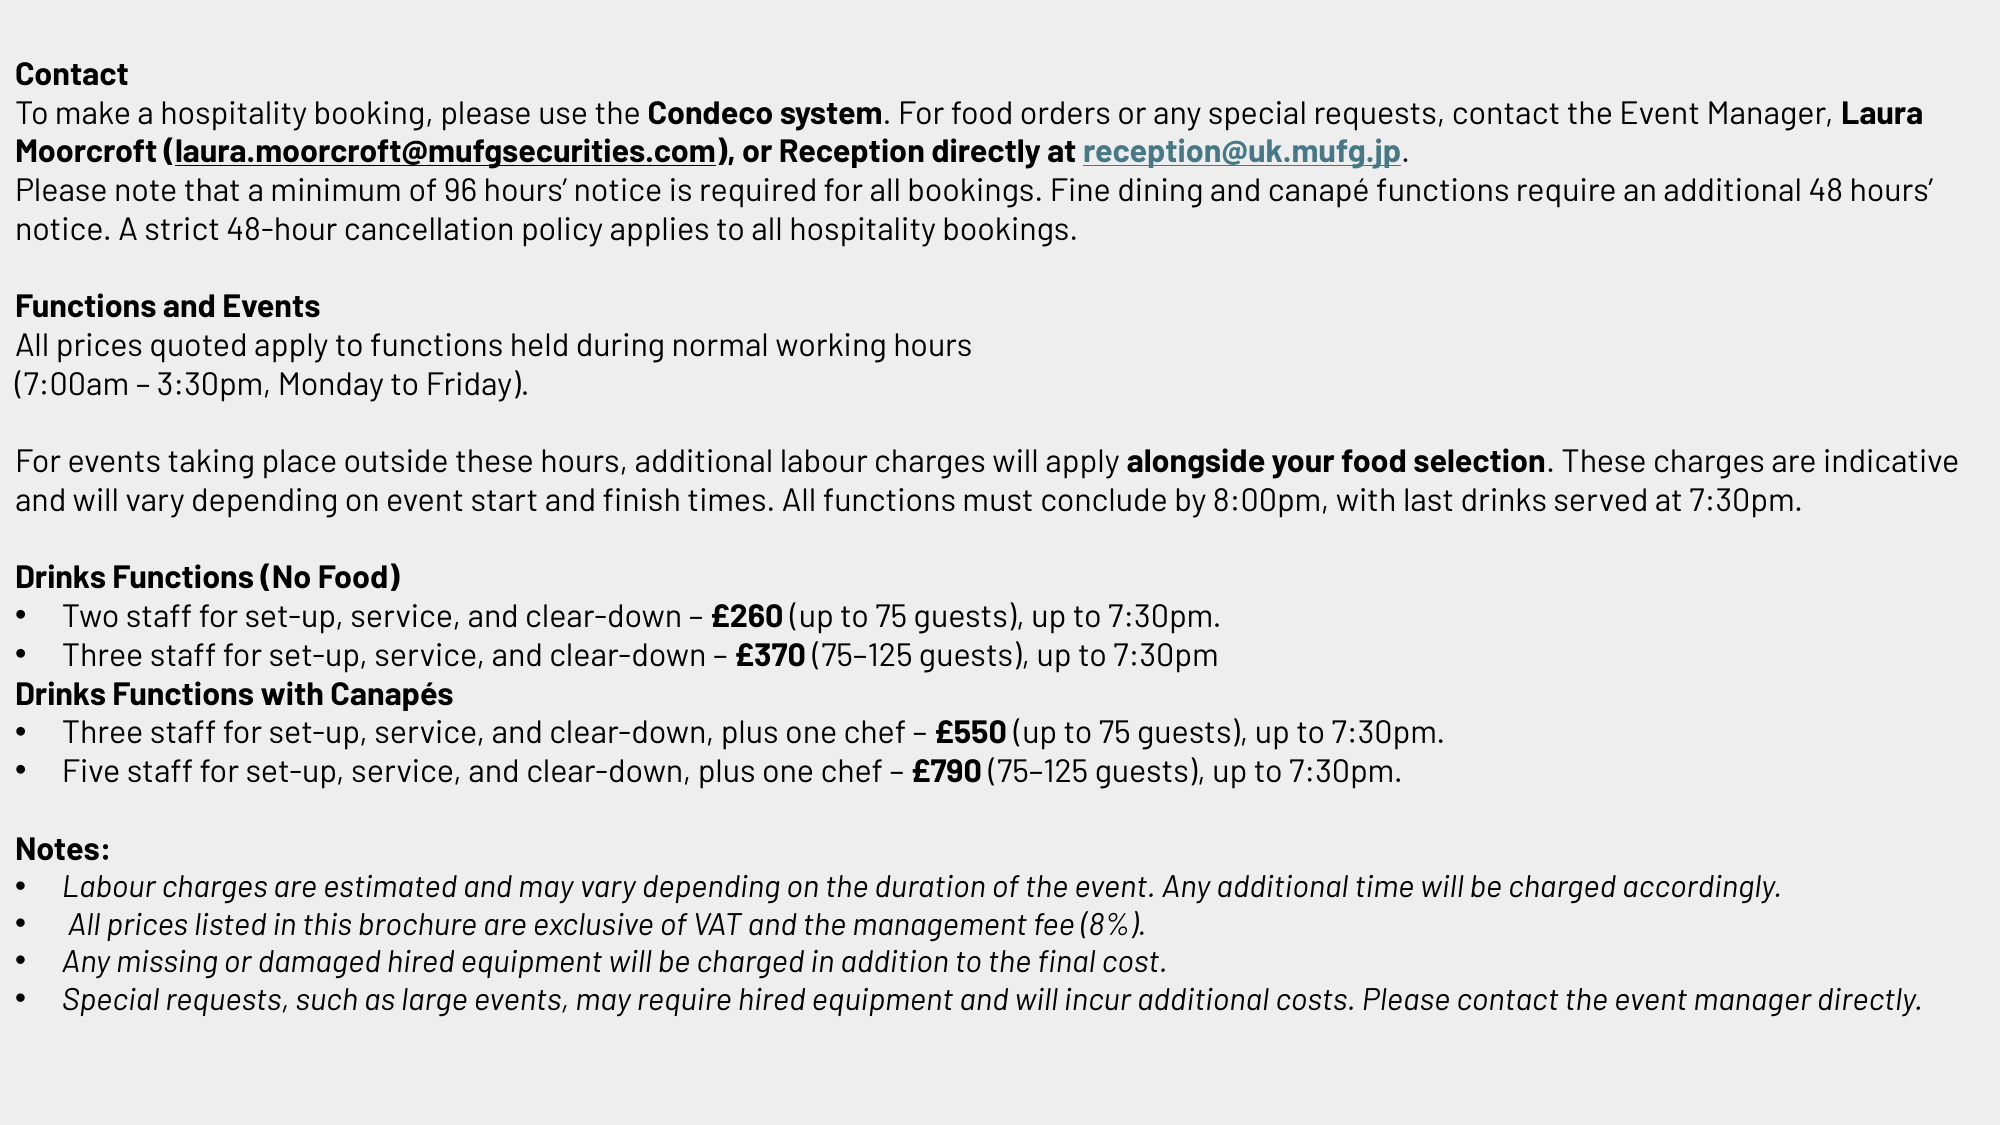

Contact
To make a hospitality booking, please use the Condeco system. For food orders or any special requests, contact the Event Manager, Laura Moorcroft (laura.moorcroft@mufgsecurities.com), or Reception directly at reception@uk.mufg.jp.
Please note that a minimum of 96 hours’ notice is required for all bookings. Fine dining and canapé functions require an additional 48 hours’ notice. A strict 48-hour cancellation policy applies to all hospitality bookings.

Functions and Events
All prices quoted apply to functions held during normal working hours
(7:00am – 3:30pm, Monday to Friday).

For events taking place outside these hours, additional labour charges will apply alongside your food selection. These charges are indicative and will vary depending on event start and finish times. All functions must conclude by 8:00pm, with last drinks served at 7:30pm.

Drinks Functions (No Food)
Two staff for set-up, service, and clear-down – £260 (up to 75 guests), up to 7:30pm.
Three staff for set-up, service, and clear-down – £370 (75–125 guests), up to 7:30pm
Drinks Functions with Canapés
Three staff for set-up, service, and clear-down, plus one chef – £550 (up to 75 guests), up to 7:30pm.
Five staff for set-up, service, and clear-down, plus one chef – £790 (75–125 guests), up to 7:30pm.

Notes:
Labour charges are estimated and may vary depending on the duration of the event. Any additional time will be charged accordingly.
 All prices listed in this brochure are exclusive of VAT and the management fee (8%).
Any missing or damaged hired equipment will be charged in addition to the final cost.
Special requests, such as large events, may require hired equipment and will incur additional costs. Please contact the event manager directly.